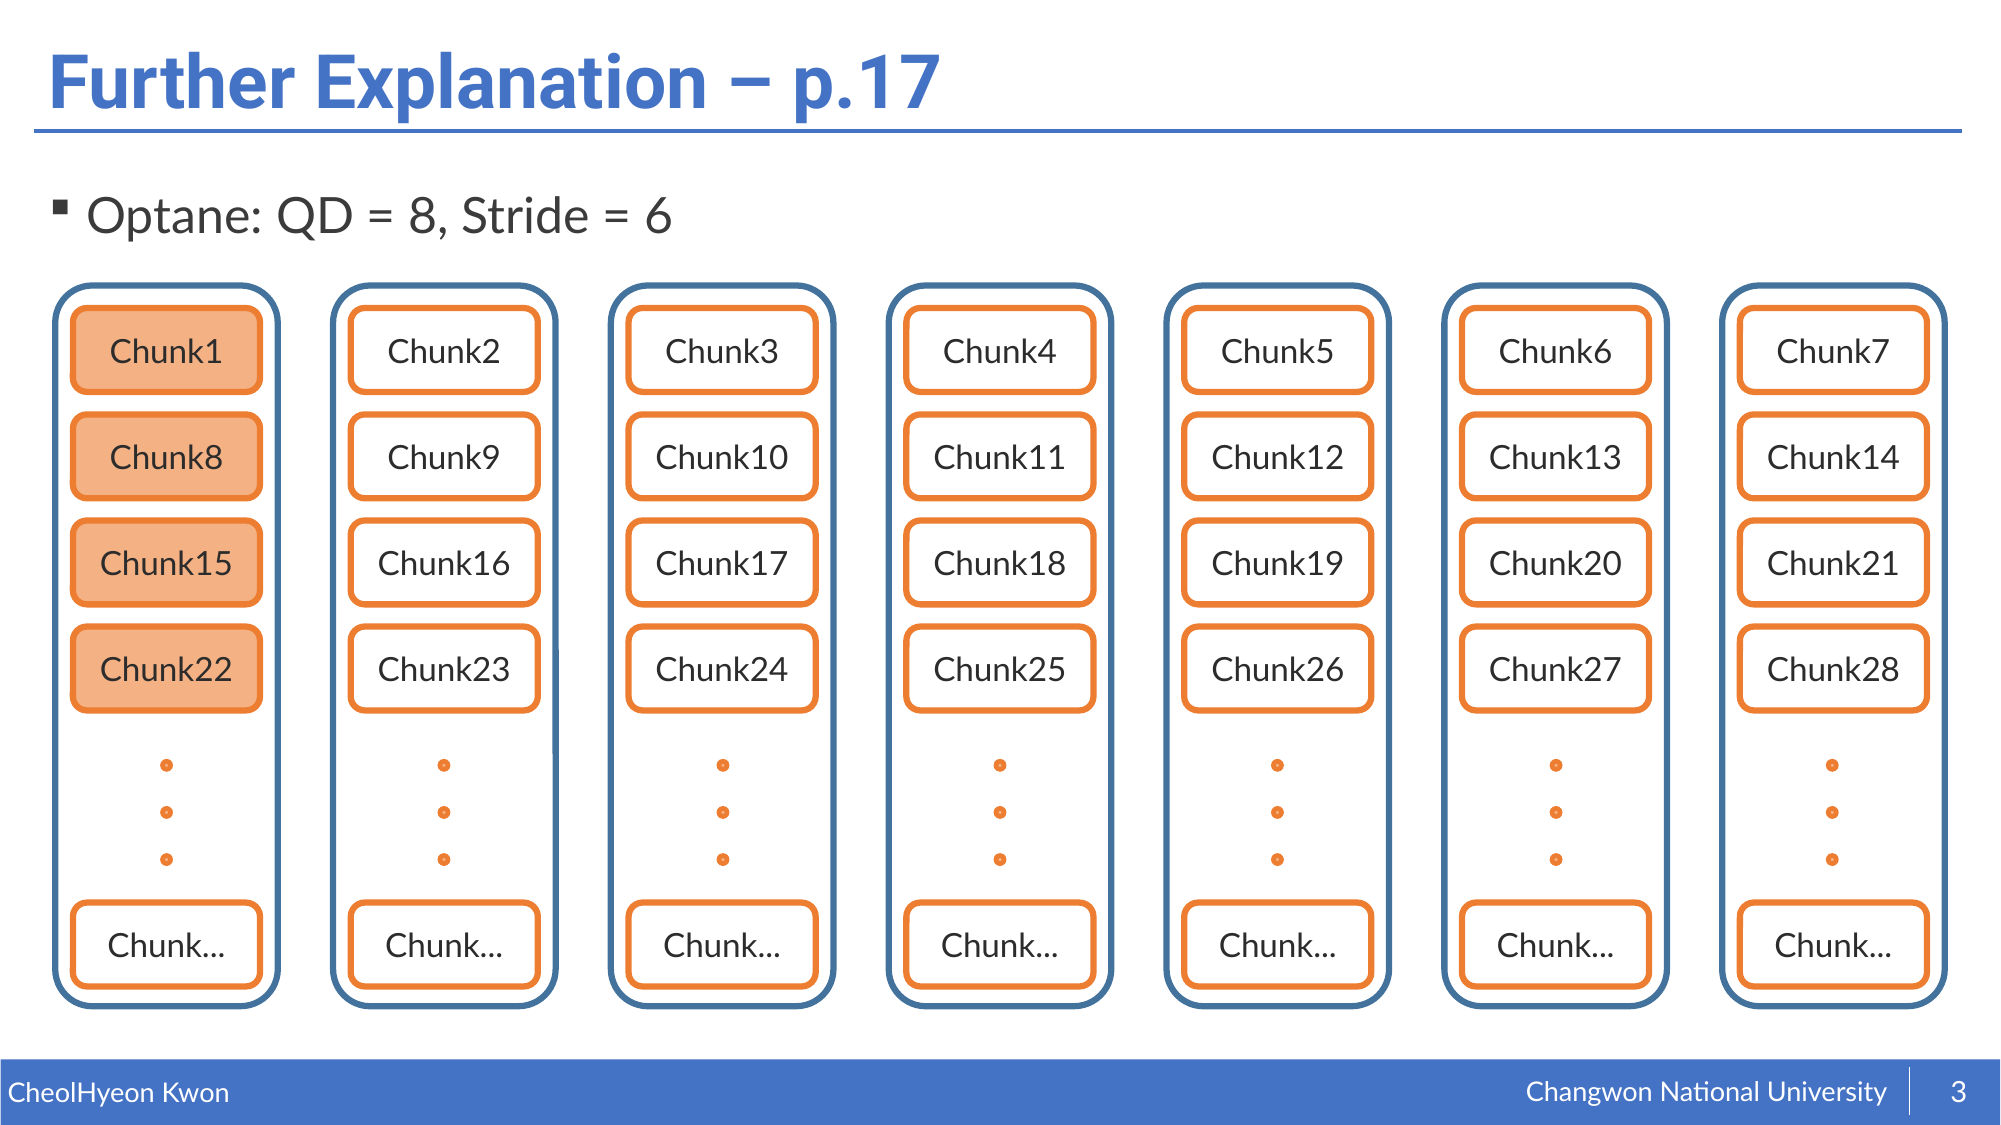

# Further Explanation – p.17
Optane: QD = 8, Stride = 6

Chunk1
Chunk2
Chunk3
Chunk4
Chunk5
Chunk6
Chunk7
Chunk8
Chunk9
Chunk10
Chunk11
Chunk12
Chunk13
Chunk14
Chunk15
Chunk16
Chunk17
Chunk18
Chunk19
Chunk20
Chunk21
Chunk22
Chunk23
Chunk24
Chunk25
Chunk26
Chunk27
Chunk28

Chunk...
Chunk...
Chunk...
Chunk...
Chunk...
Chunk...
Chunk...
3